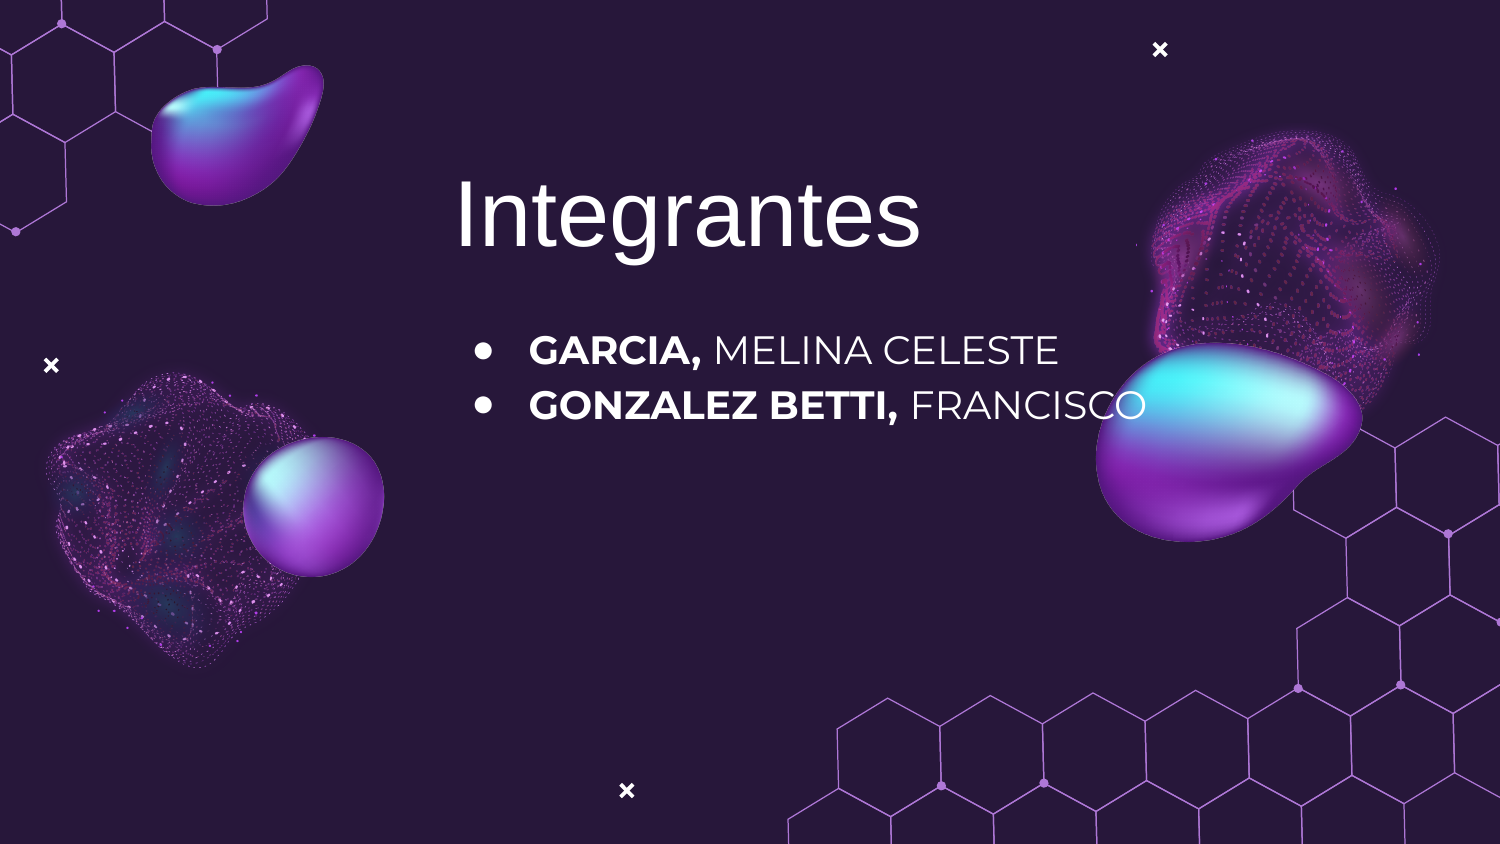

Integrantes
GARCIA, MELINA CELESTE
GONZALEZ BETTI, FRANCISCO